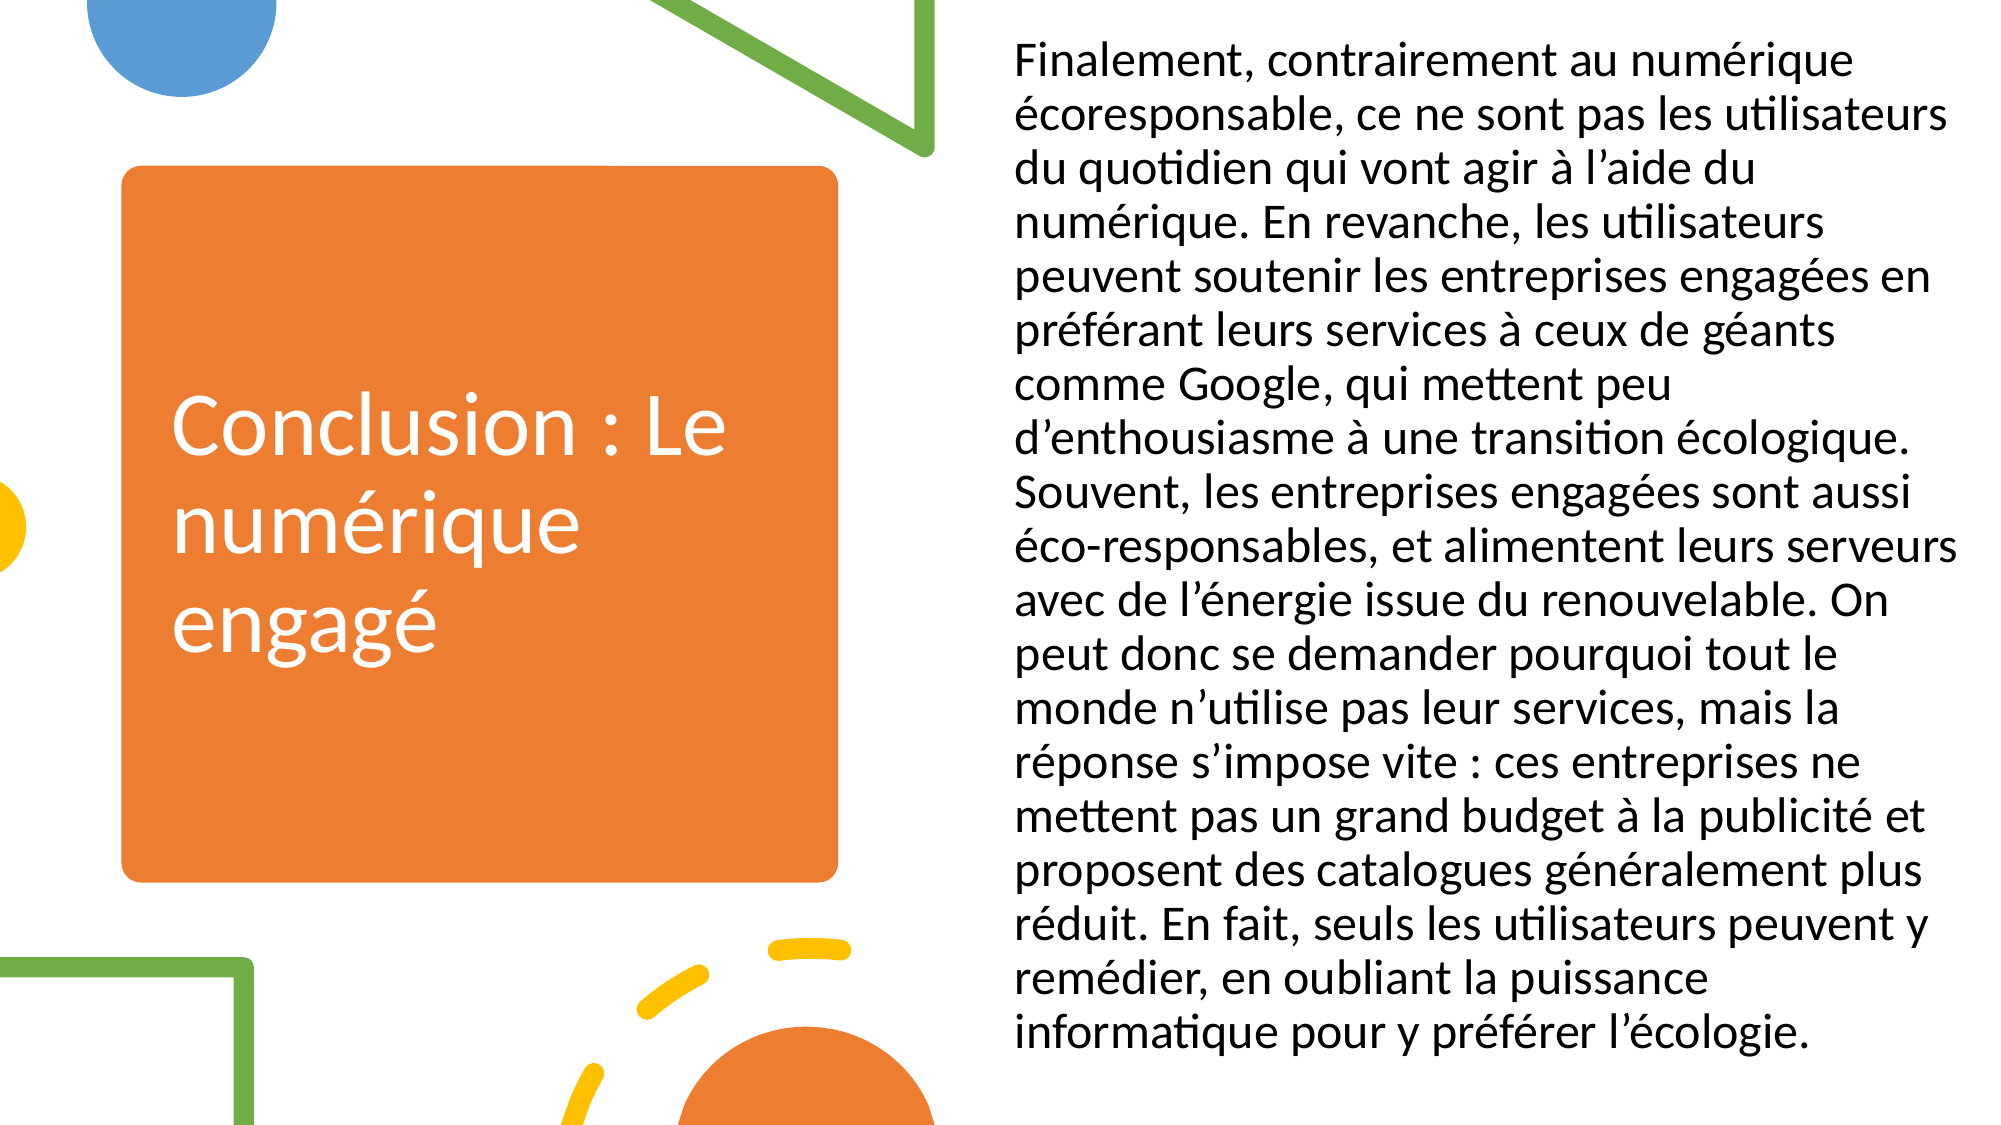

Finalement, contrairement au numérique écoresponsable, ce ne sont pas les utilisateurs du quotidien qui vont agir à l’aide du numérique. En revanche, les utilisateurs peuvent soutenir les entreprises engagées en préférant leurs services à ceux de géants comme Google, qui mettent peu d’enthousiasme à une transition écologique. Souvent, les entreprises engagées sont aussi éco-responsables, et alimentent leurs serveurs avec de l’énergie issue du renouvelable. On peut donc se demander pourquoi tout le monde n’utilise pas leur services, mais la réponse s’impose vite : ces entreprises ne mettent pas un grand budget à la publicité et proposent des catalogues généralement plus réduit. En fait, seuls les utilisateurs peuvent y remédier, en oubliant la puissance informatique pour y préférer l’écologie.

# Conclusion : Le numérique engagé